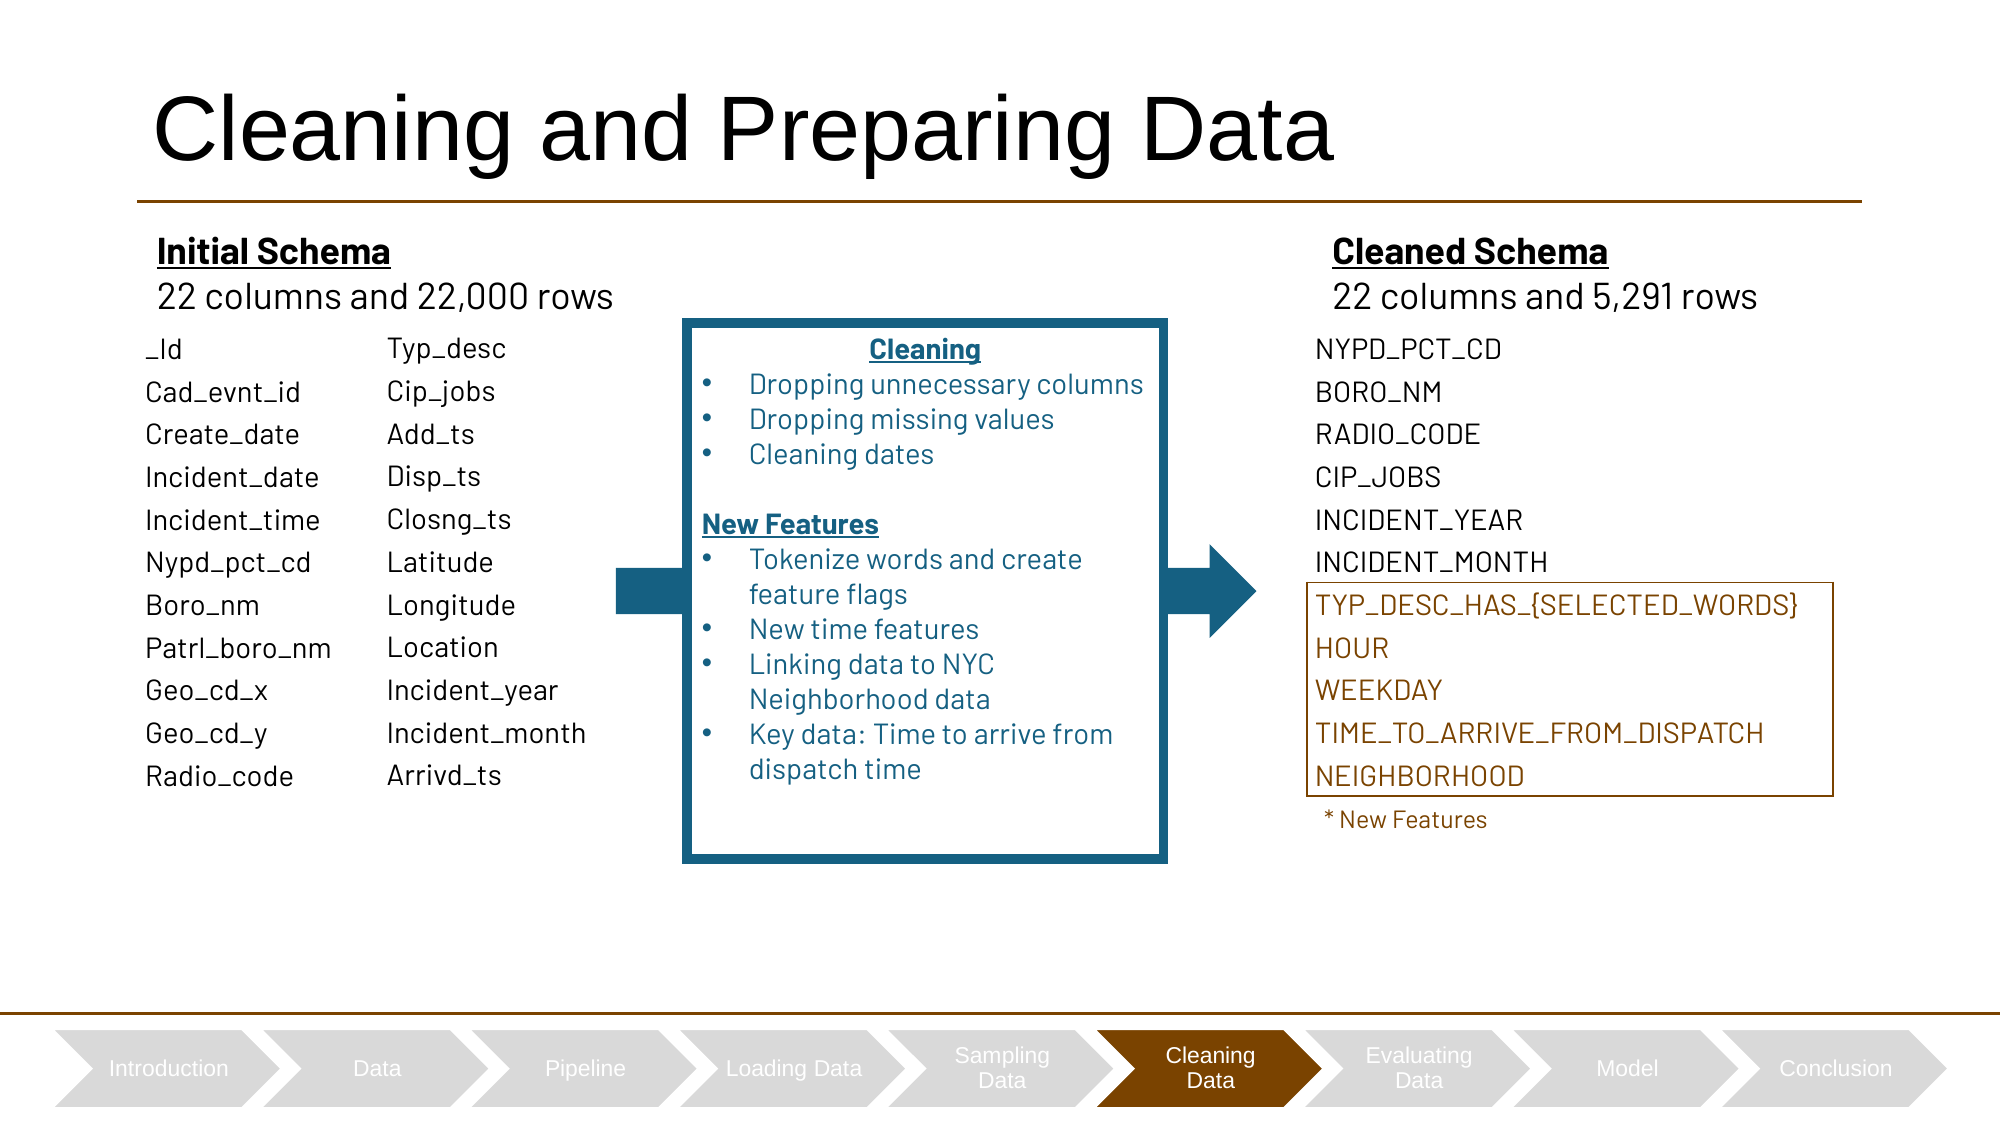

# Cleaning and Preparing Data
Initial Schema
22 columns and 22,000 rows
Cleaned Schema
22 columns and 5,291 rows
Cleaning
Dropping unnecessary columns
Dropping missing values
Cleaning dates

New Features
Tokenize words and create feature flags
New time features
Linking data to NYC Neighborhood data
Key data: Time to arrive from dispatch time
| Typ\_desc |
| --- |
| Cip\_jobs |
| Add\_ts |
| Disp\_ts |
| Closng\_ts |
| Latitude |
| Longitude |
| Location |
| Incident\_year |
| Incident\_month |
| Arrivd\_ts |
| \_Id |
| --- |
| Cad\_evnt\_id |
| Create\_date |
| Incident\_date |
| Incident\_time |
| Nypd\_pct\_cd |
| Boro\_nm |
| Patrl\_boro\_nm |
| Geo\_cd\_x |
| Geo\_cd\_y |
| Radio\_code |
| NYPD\_PCT\_CD |
| --- |
| BORO\_NM |
| RADIO\_CODE |
| CIP\_JOBS |
| INCIDENT\_YEAR |
| INCIDENT\_MONTH |
| TYP\_DESC\_HAS\_{SELECTED\_WORDS} |
| HOUR |
| WEEKDAY |
| TIME\_TO\_ARRIVE\_FROM\_DISPATCH |
| NEIGHBORHOOD |

* New Features
Introduction
Data
Pipeline
Loading Data
Sampling Data
Cleaning Data
Evaluating Data
Model
Conclusion